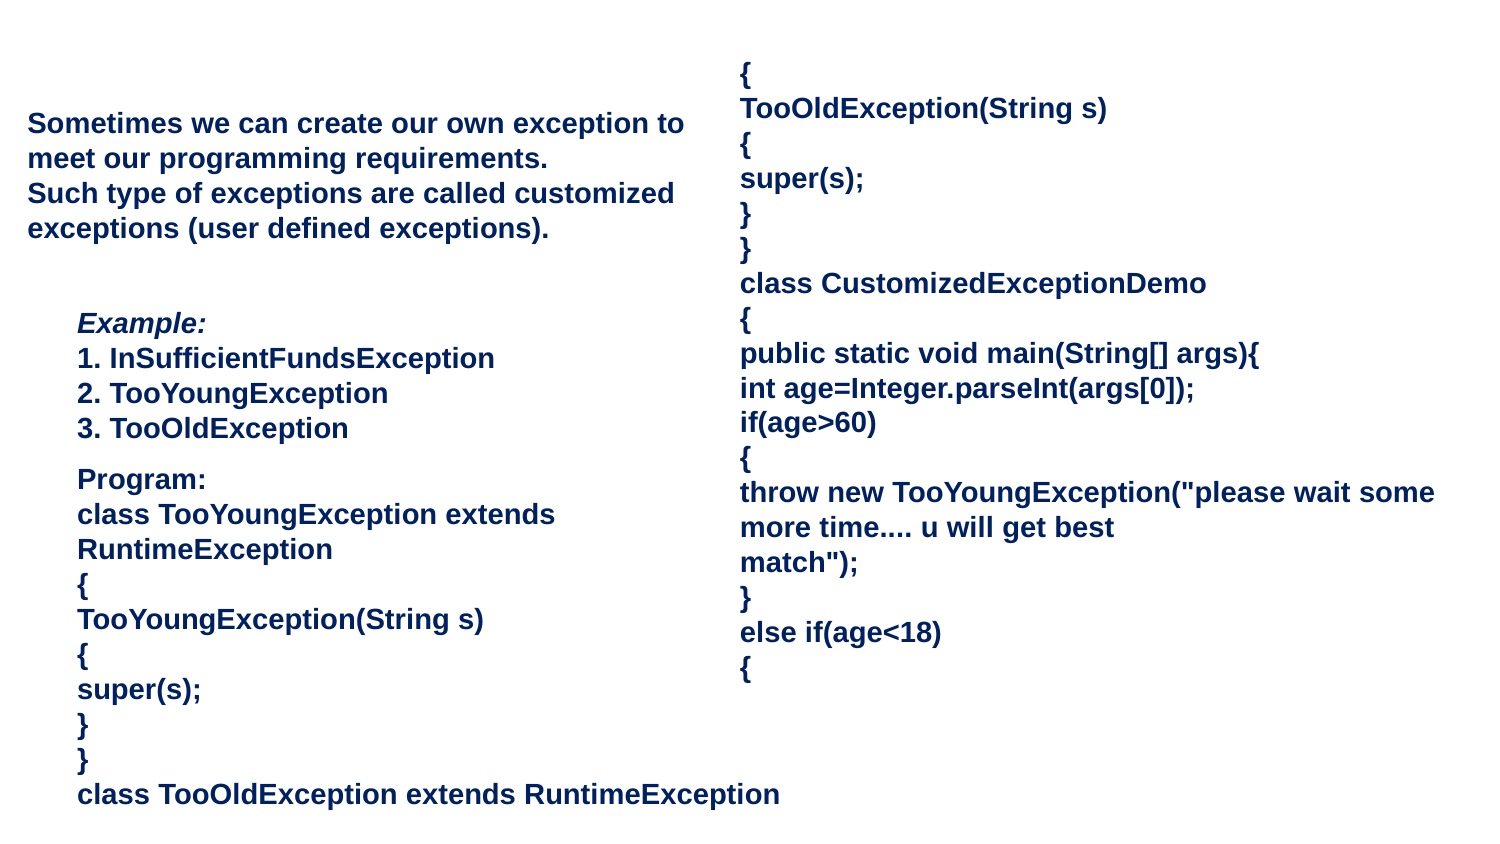

{
TooOldException(String s)
{
super(s);
}
}
class CustomizedExceptionDemo
{
public static void main(String[] args){
int age=Integer.parseInt(args[0]);
if(age>60)
{
throw new TooYoungException("please wait some more time.... u will get best
match");
}
else if(age<18)
{
Sometimes we can create our own exception to meet our programming requirements.
Such type of exceptions are called customized exceptions (user defined exceptions).
Example:
1. InSufficientFundsException
2. TooYoungException
3. TooOldException
Program:
class TooYoungException extends RuntimeException
{
TooYoungException(String s)
{
super(s);
}
}
class TooOldException extends RuntimeException